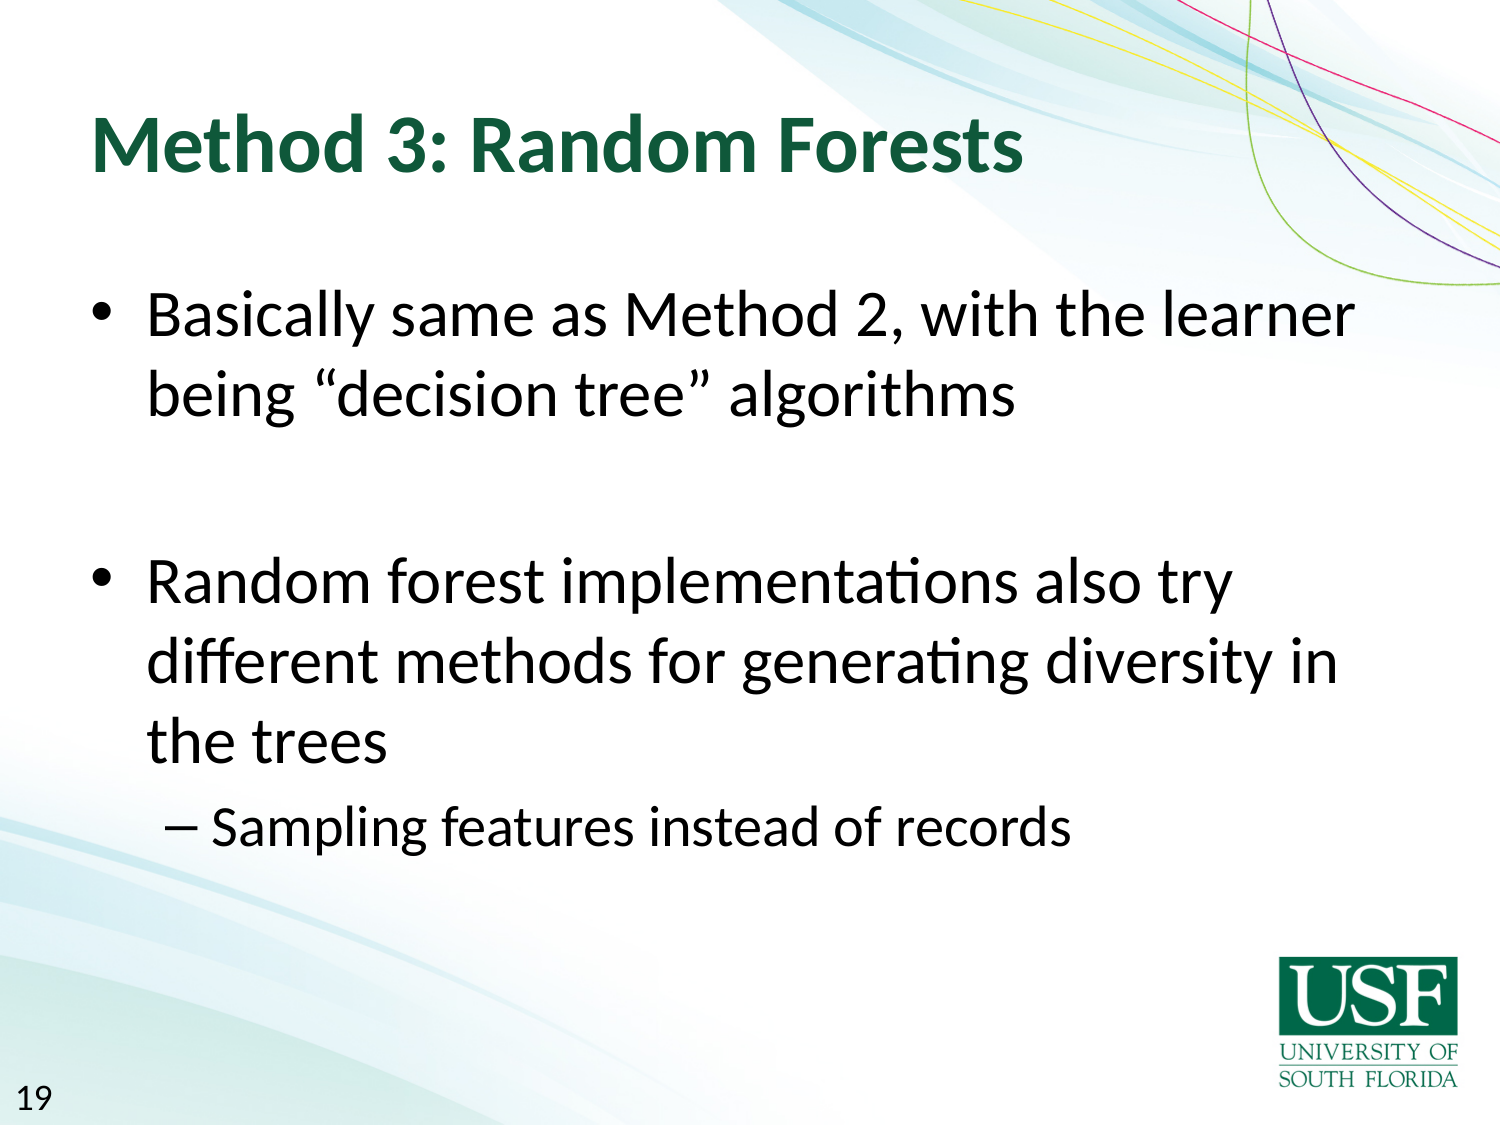

# Method 3: Random Forests
Basically same as Method 2, with the learner being “decision tree” algorithms

Random forest implementations also try different methods for generating diversity in the trees
Sampling features instead of records
19